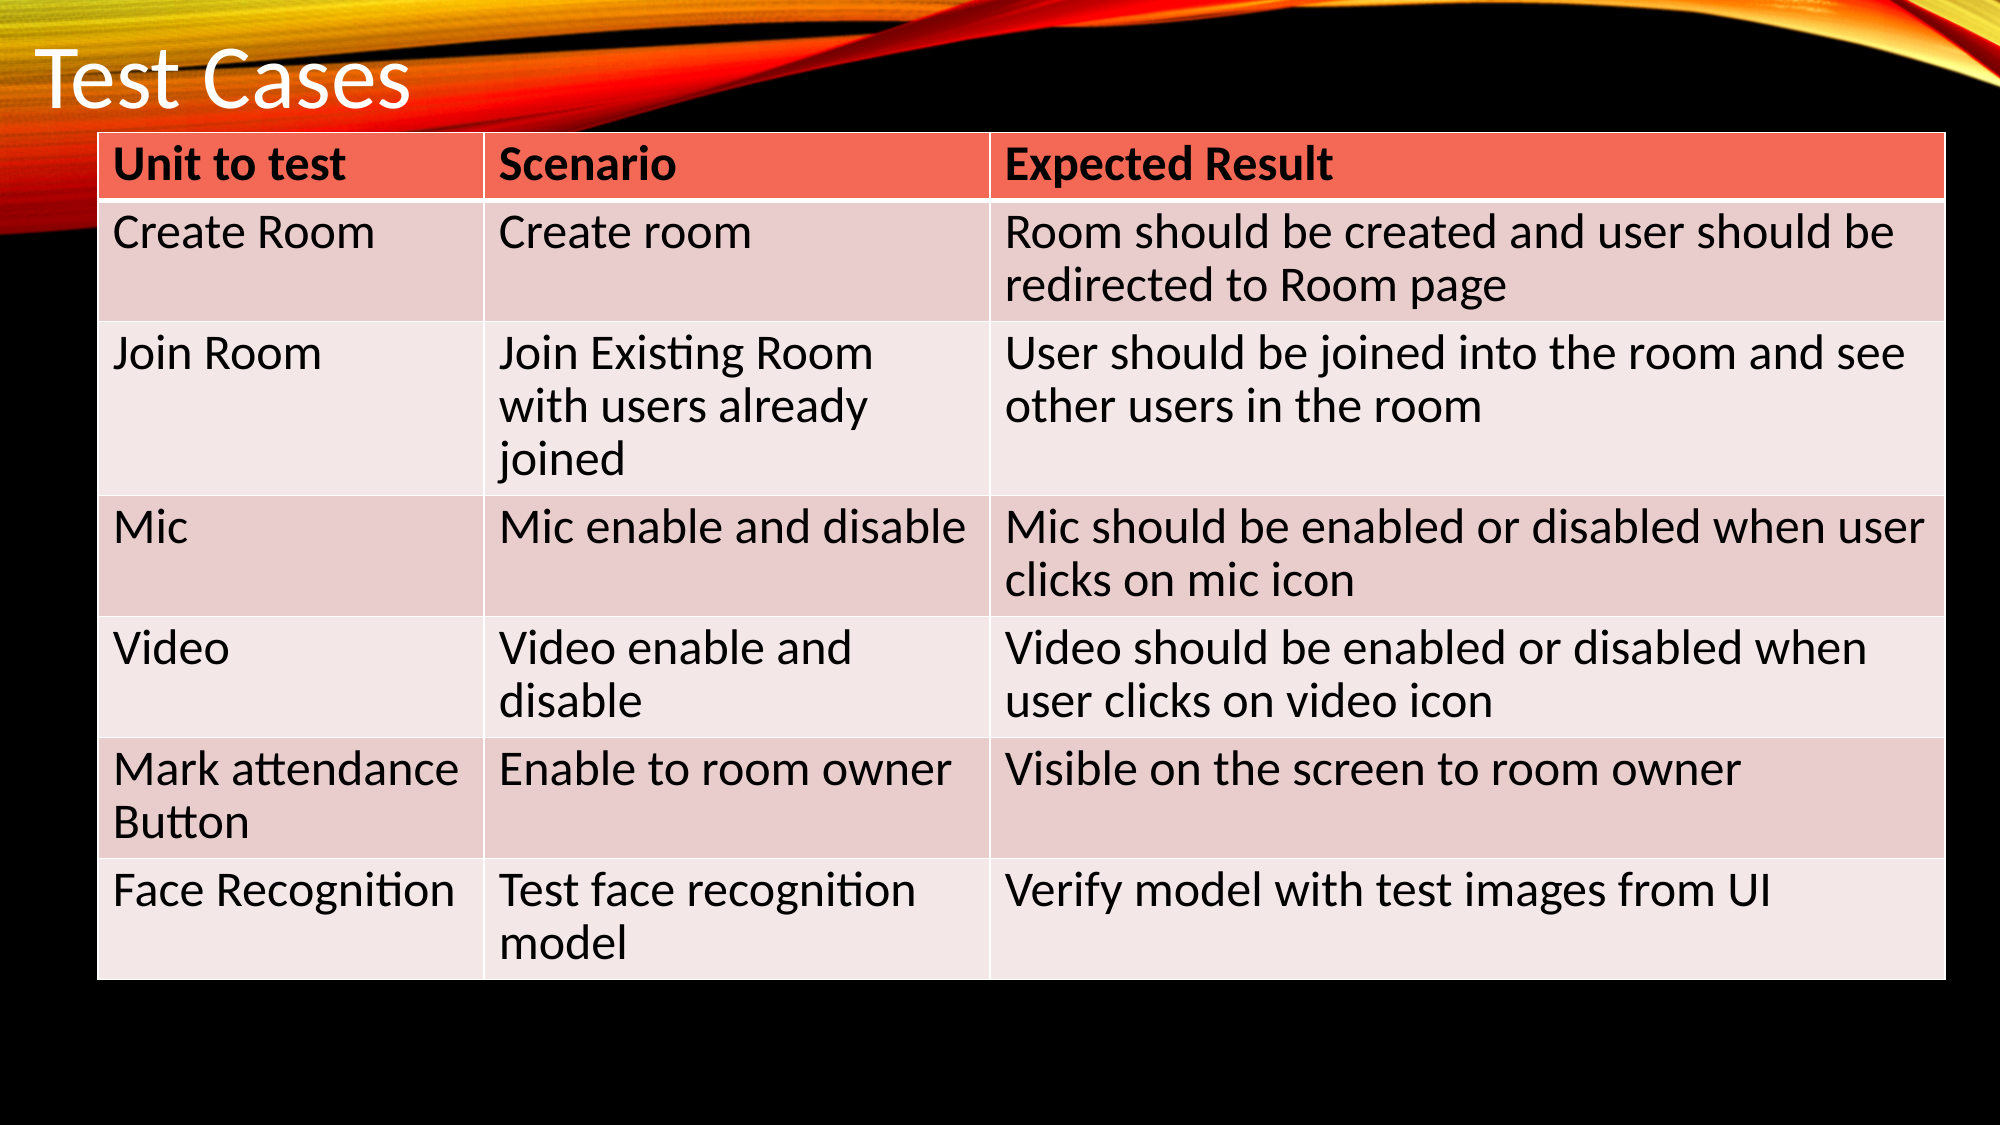

Test Cases
| Unit to test | Scenario | Expected Result |
| --- | --- | --- |
| Create Room | Create room | Room should be created and user should be redirected to Room page |
| Join Room | Join Existing Room with users already joined | User should be joined into the room and see other users in the room |
| Mic | Mic enable and disable | Mic should be enabled or disabled when user clicks on mic icon |
| Video | Video enable and disable | Video should be enabled or disabled when user clicks on video icon |
| Mark attendance Button | Enable to room owner | Visible on the screen to room owner |
| Face Recognition | Test face recognition model | Verify model with test images from UI |